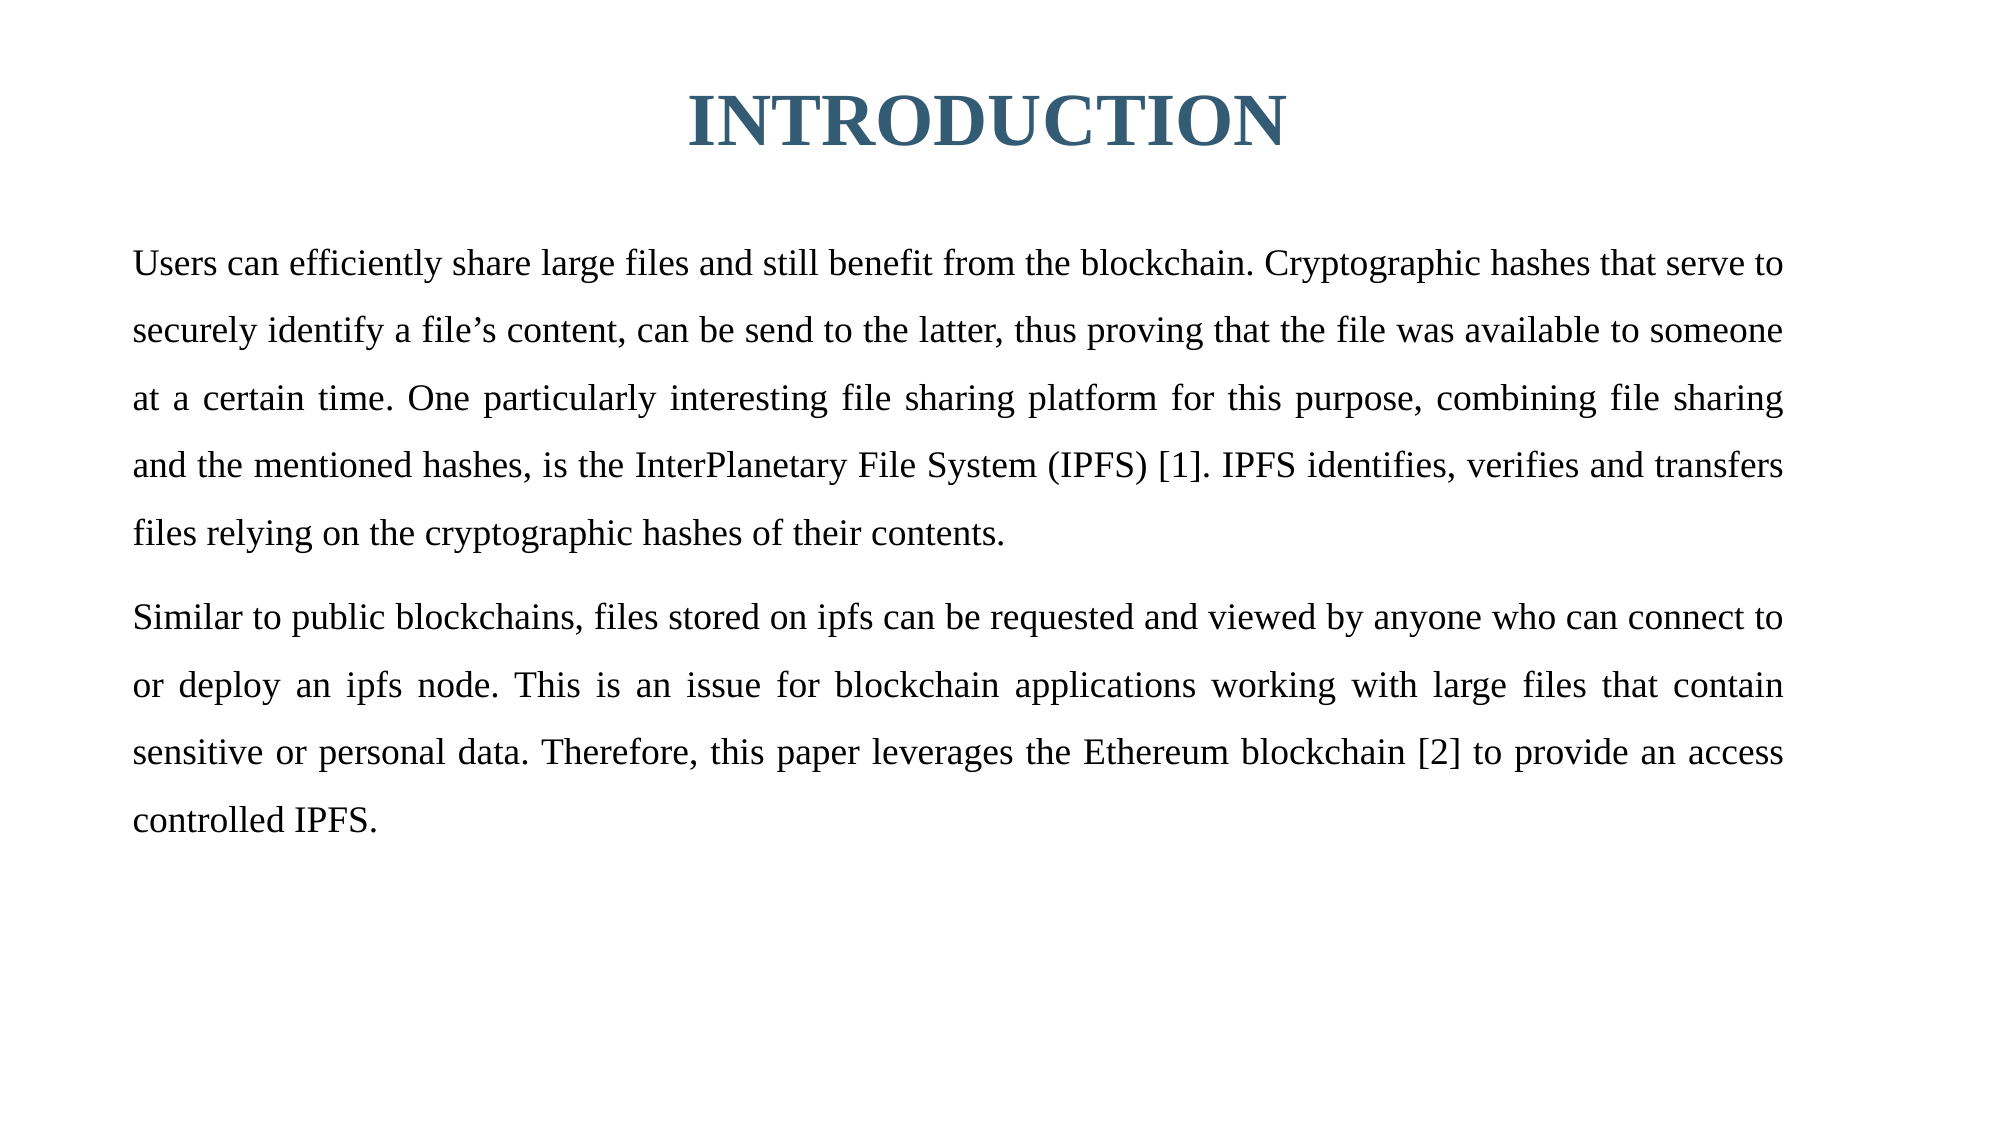

INTRODUCTION
Users can efficiently share large files and still benefit from the blockchain. Cryptographic hashes that serve to securely identify a file’s content, can be send to the latter, thus proving that the file was available to someone at a certain time. One particularly interesting file sharing platform for this purpose, combining file sharing and the mentioned hashes, is the InterPlanetary File System (IPFS) [1]. IPFS identifies, verifies and transfers files relying on the cryptographic hashes of their contents.
Similar to public blockchains, files stored on ipfs can be requested and viewed by anyone who can connect to or deploy an ipfs node. This is an issue for blockchain applications working with large files that contain sensitive or personal data. Therefore, this paper leverages the Ethereum blockchain [2] to provide an access controlled IPFS.